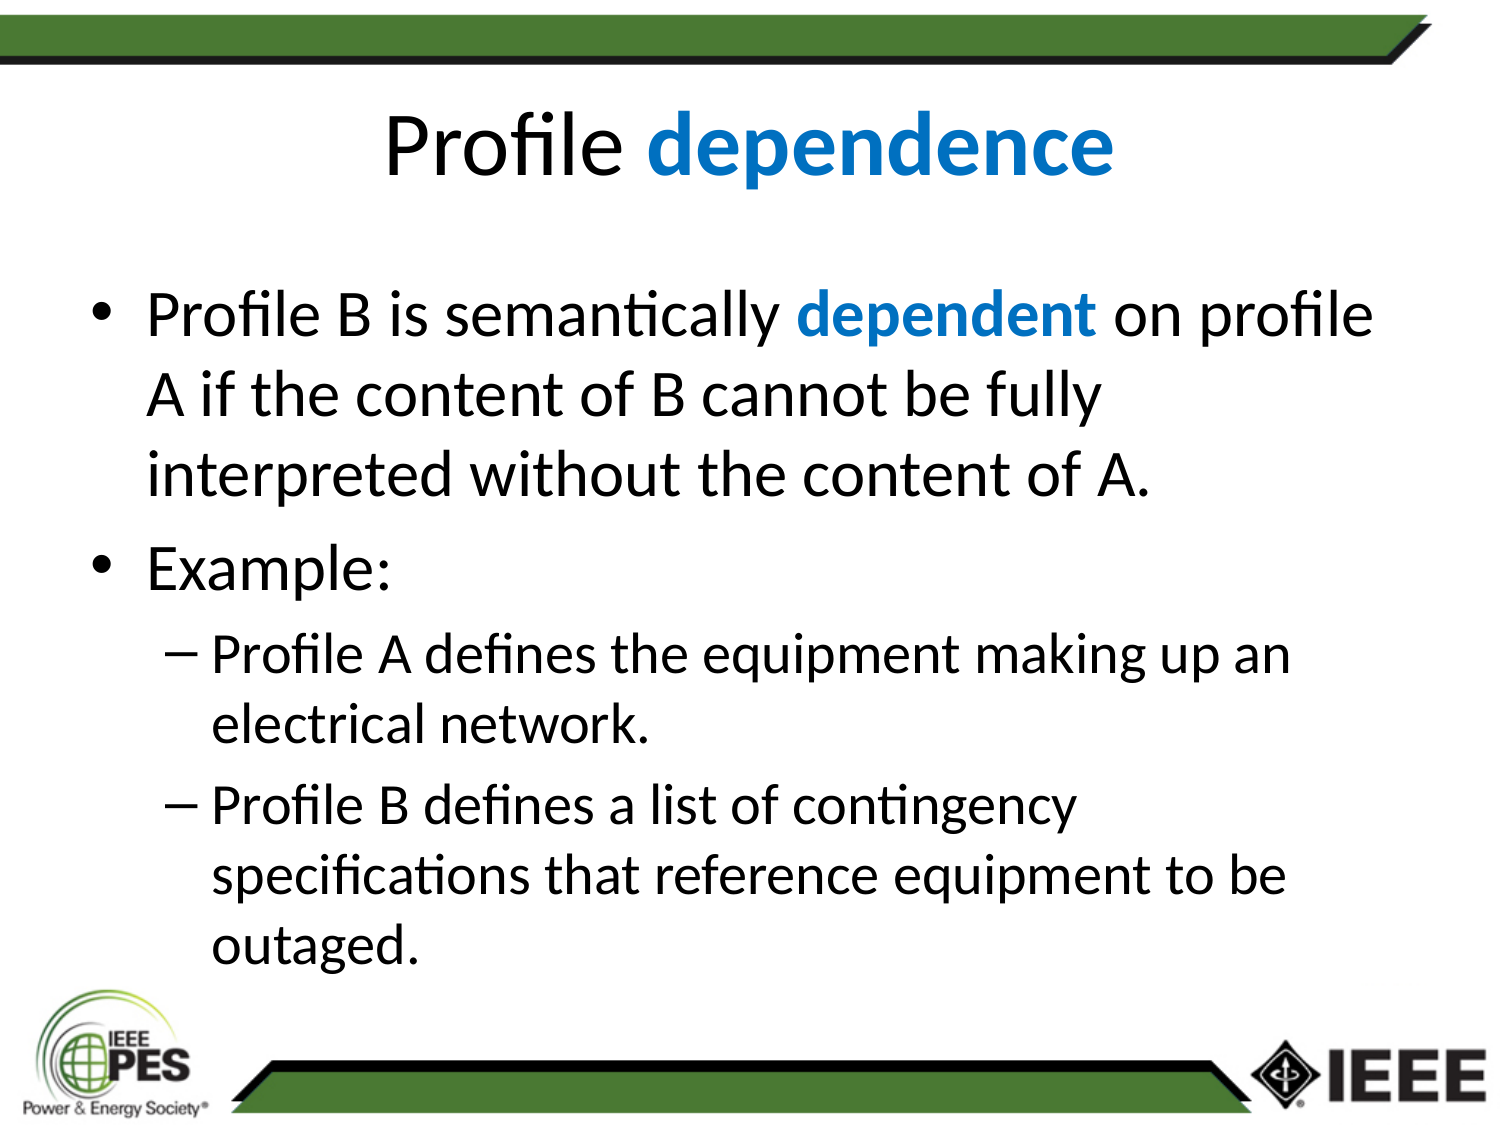

# Profile dependence
Profile B is semantically dependent on profile A if the content of B cannot be fully interpreted without the content of A.
Example:
Profile A defines the equipment making up an electrical network.
Profile B defines a list of contingency specifications that reference equipment to be outaged.